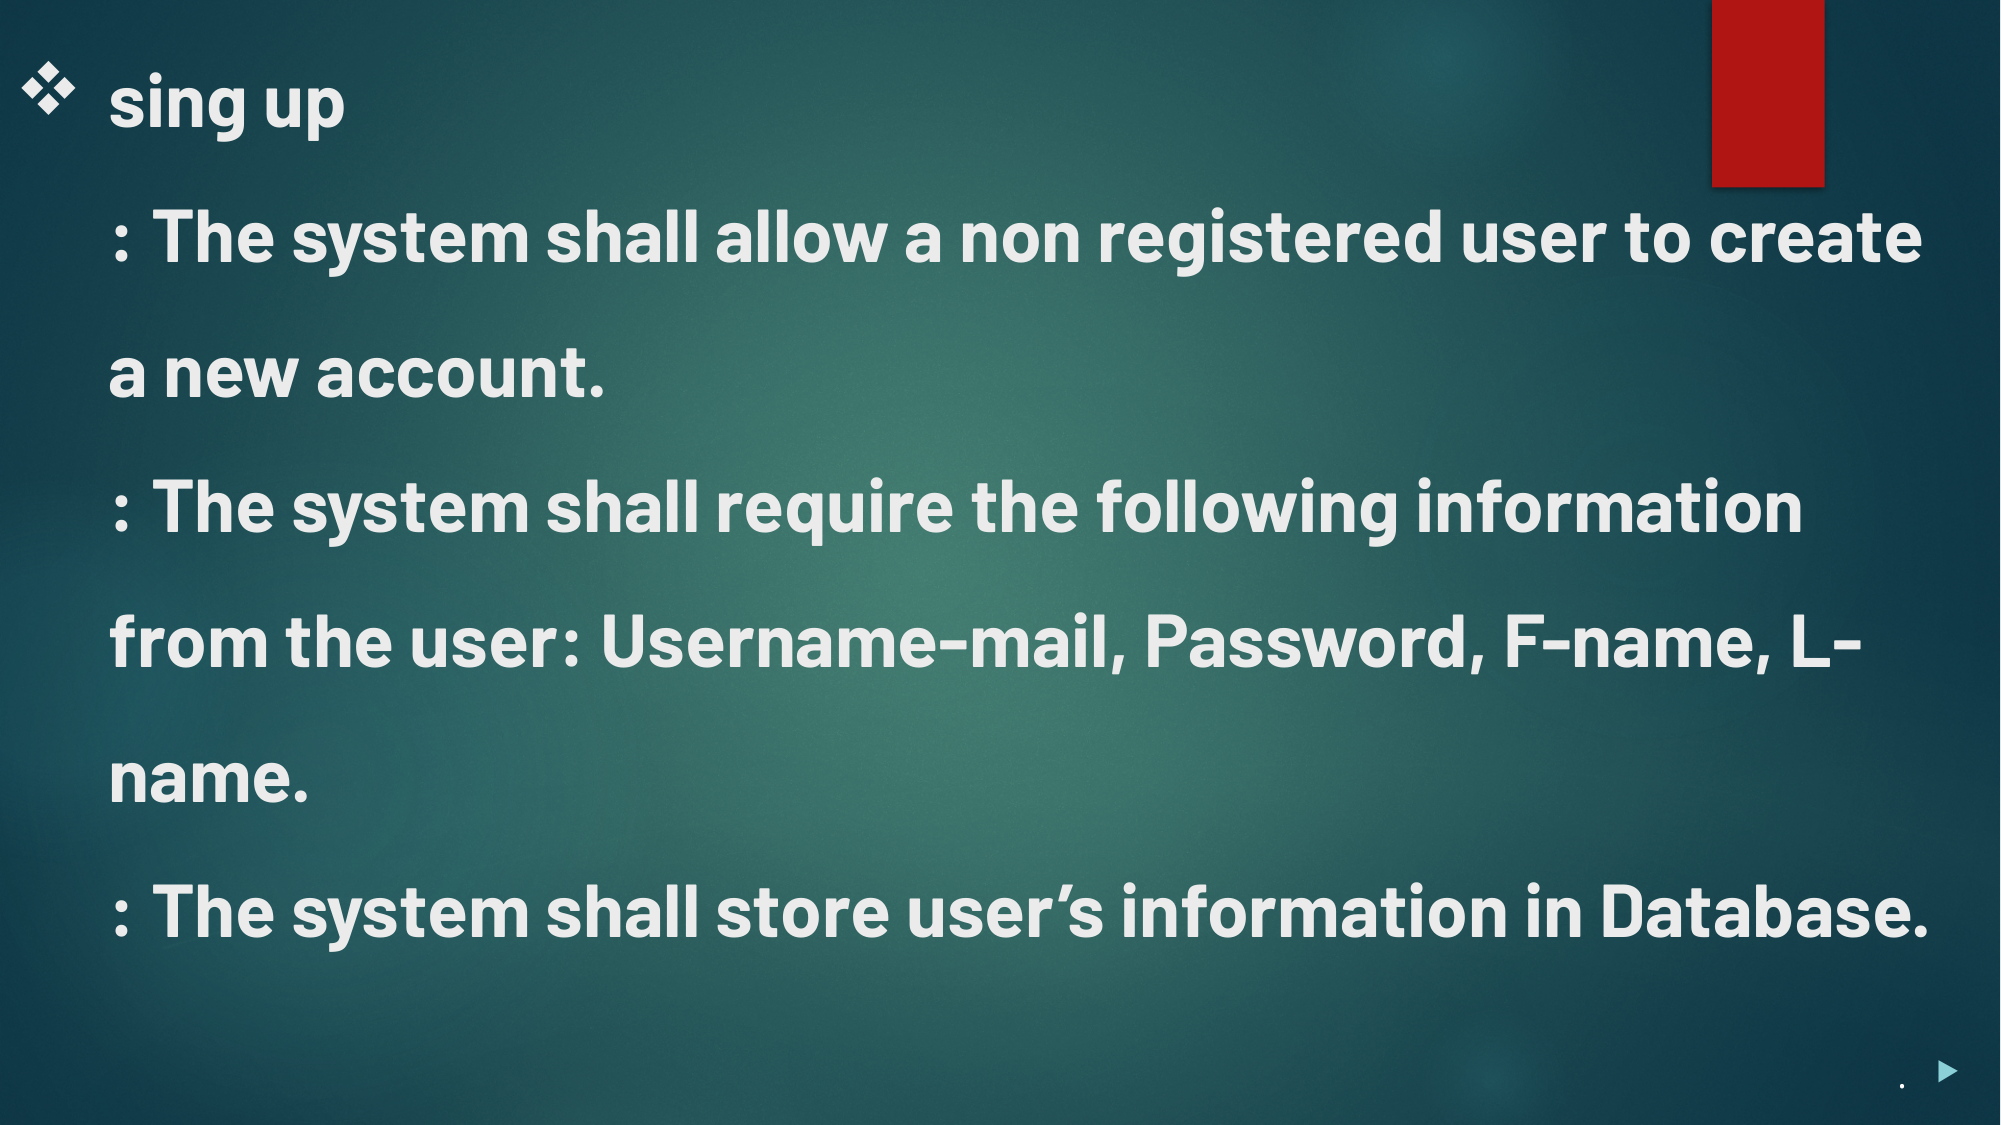

# sing up : The system shall allow a non registered user to create a new account. : The system shall require the following information from the user: Username-mail, Password, F-name, L-name. : The system shall store user’s information in Database.
.